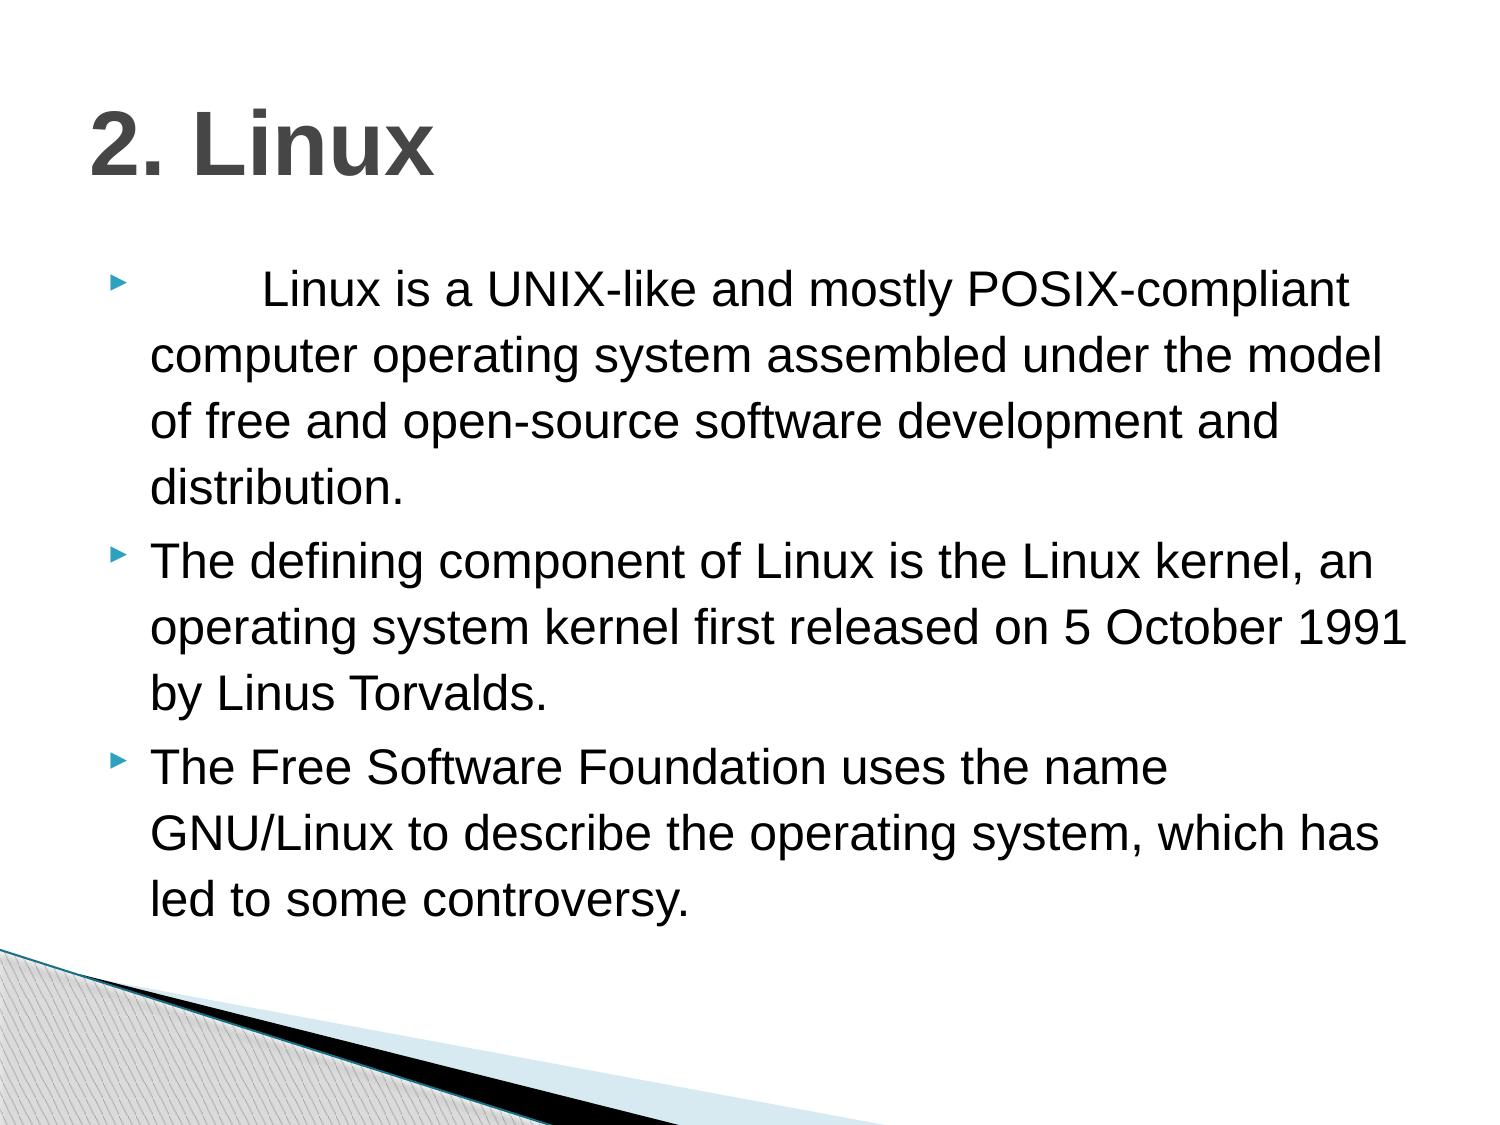

# 2. Linux
　　Linux is a UNIX-like and mostly POSIX-compliant computer operating system assembled under the model of free and open-source software development and distribution.
The defining component of Linux is the Linux kernel, an operating system kernel first released on 5 October 1991 by Linus Torvalds.
The Free Software Foundation uses the name GNU/Linux to describe the operating system, which has led to some controversy.